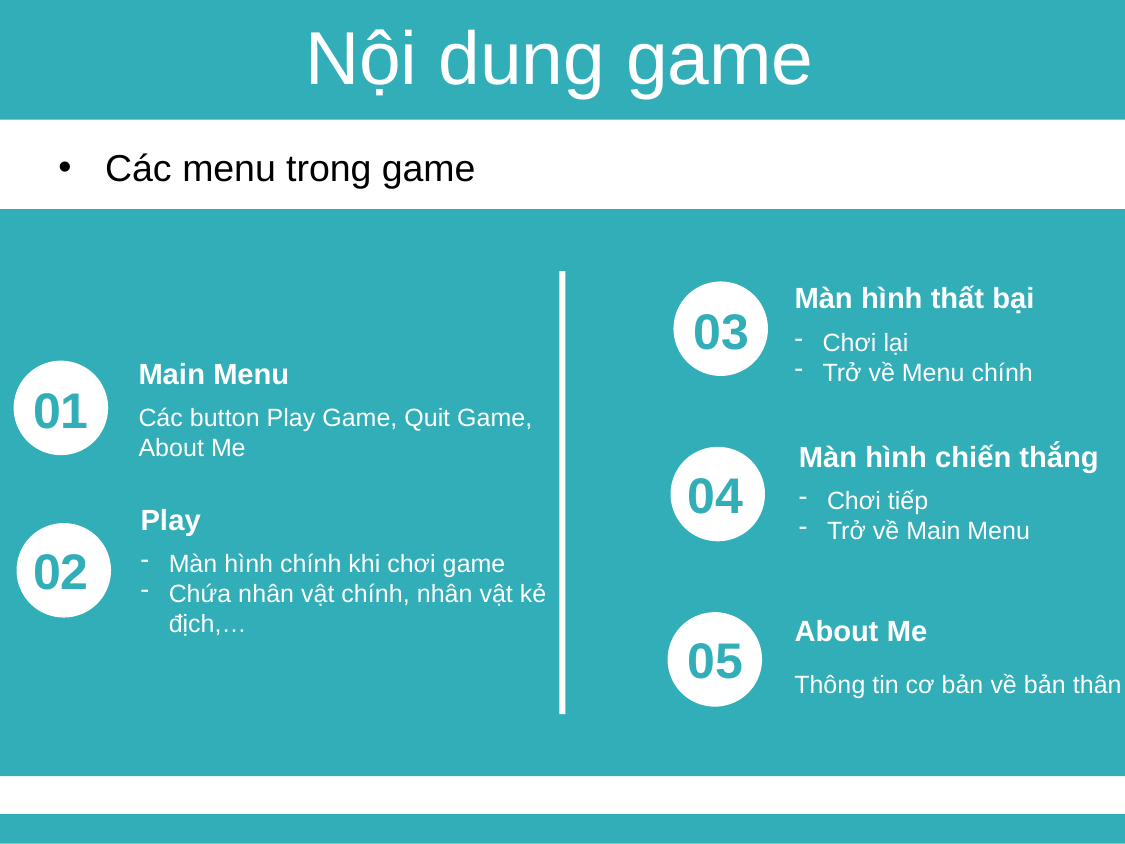

Nội dung game
Your Text  Here
Các menu trong game

Màn hình thất bại
Chơi lại
Trở về Menu chính

03
Main Menu
Các button Play Game, Quit Game, About Me

01
Màn hình chiến thắng
Chơi tiếp
Trở về Main Menu

04
Play
Màn hình chính khi chơi game
Chứa nhân vật chính, nhân vật kẻ địch,…

02
About Me
Thông tin cơ bản về bản thân

05